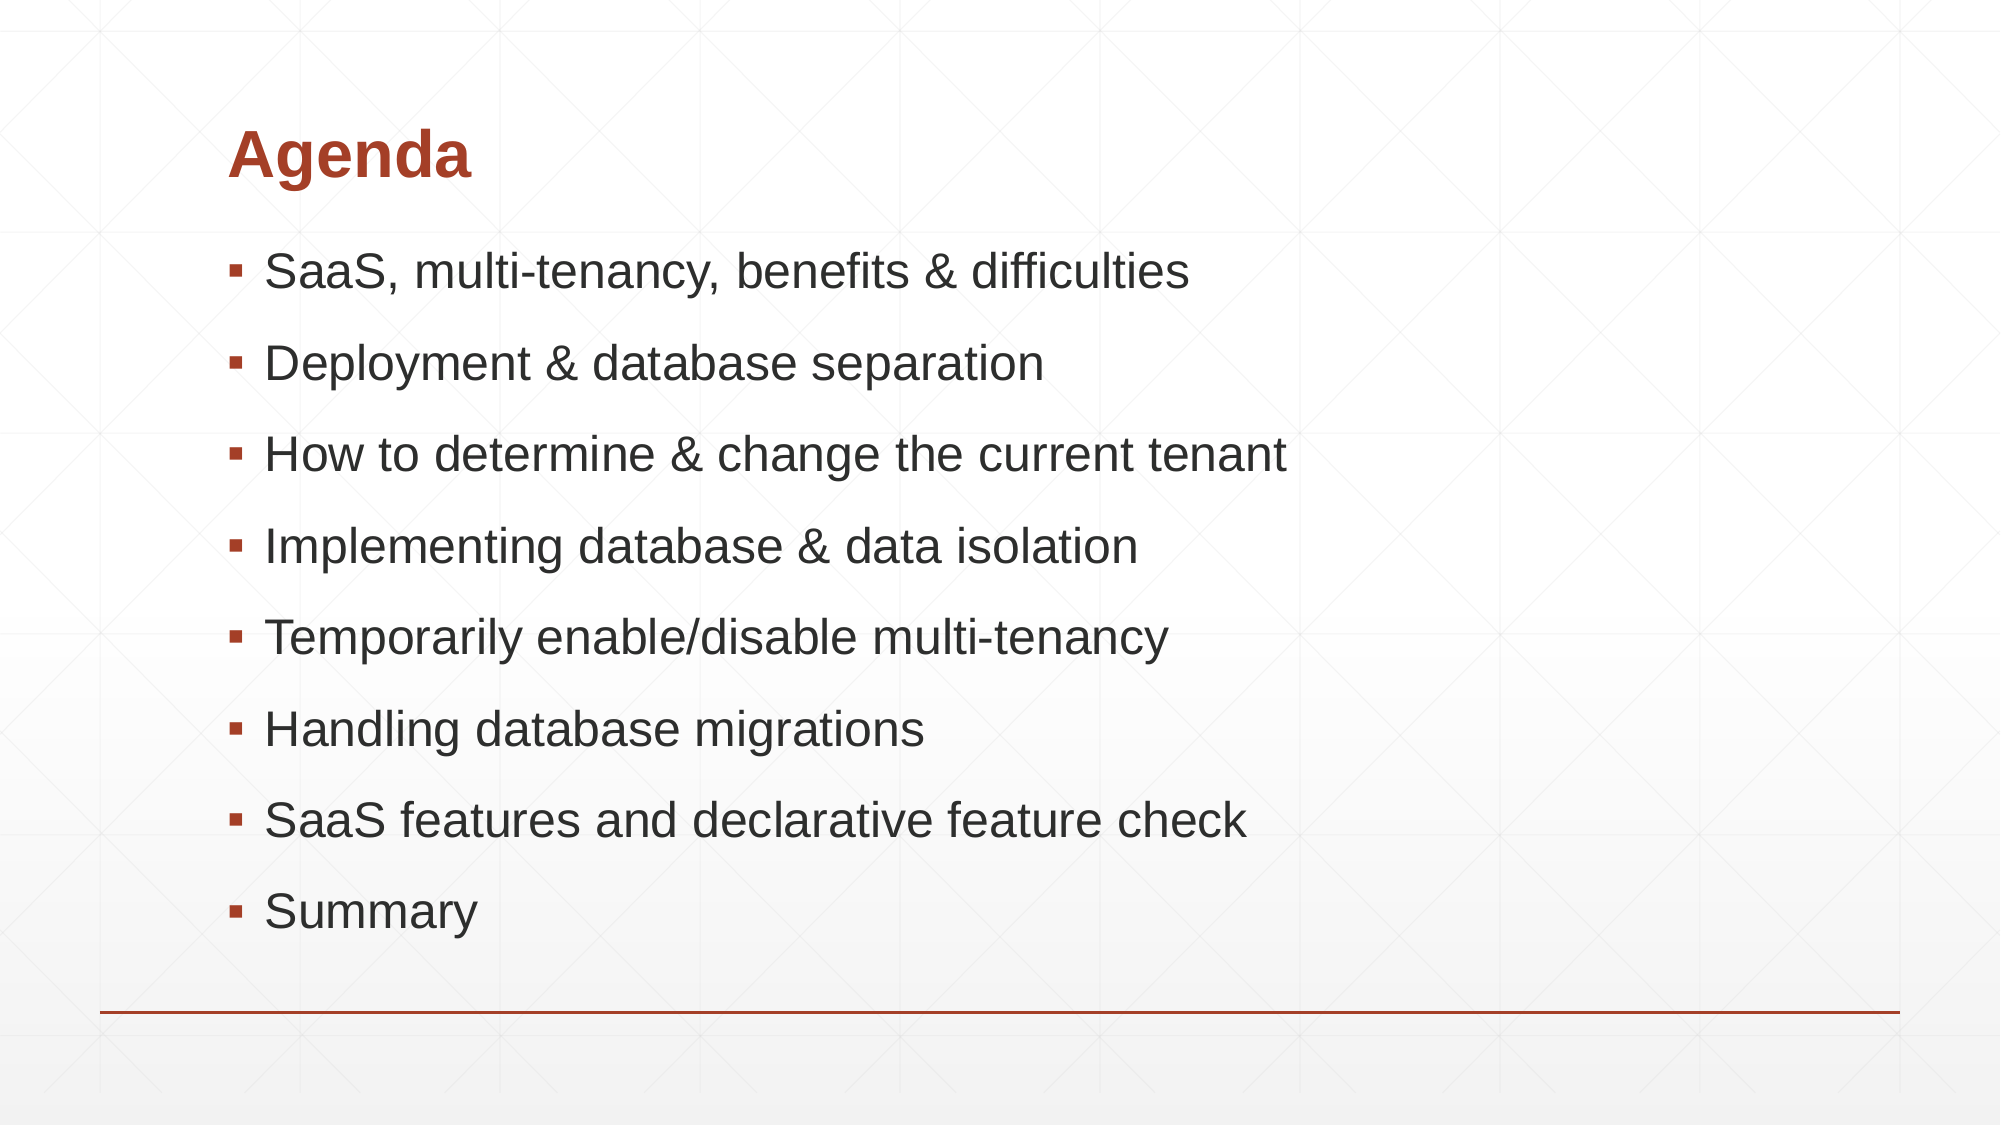

# Agenda
SaaS, multi-tenancy, benefits & difficulties
Deployment & database separation
How to determine & change the current tenant
Implementing database & data isolation
Temporarily enable/disable multi-tenancy
Handling database migrations
SaaS features and declarative feature check
Summary